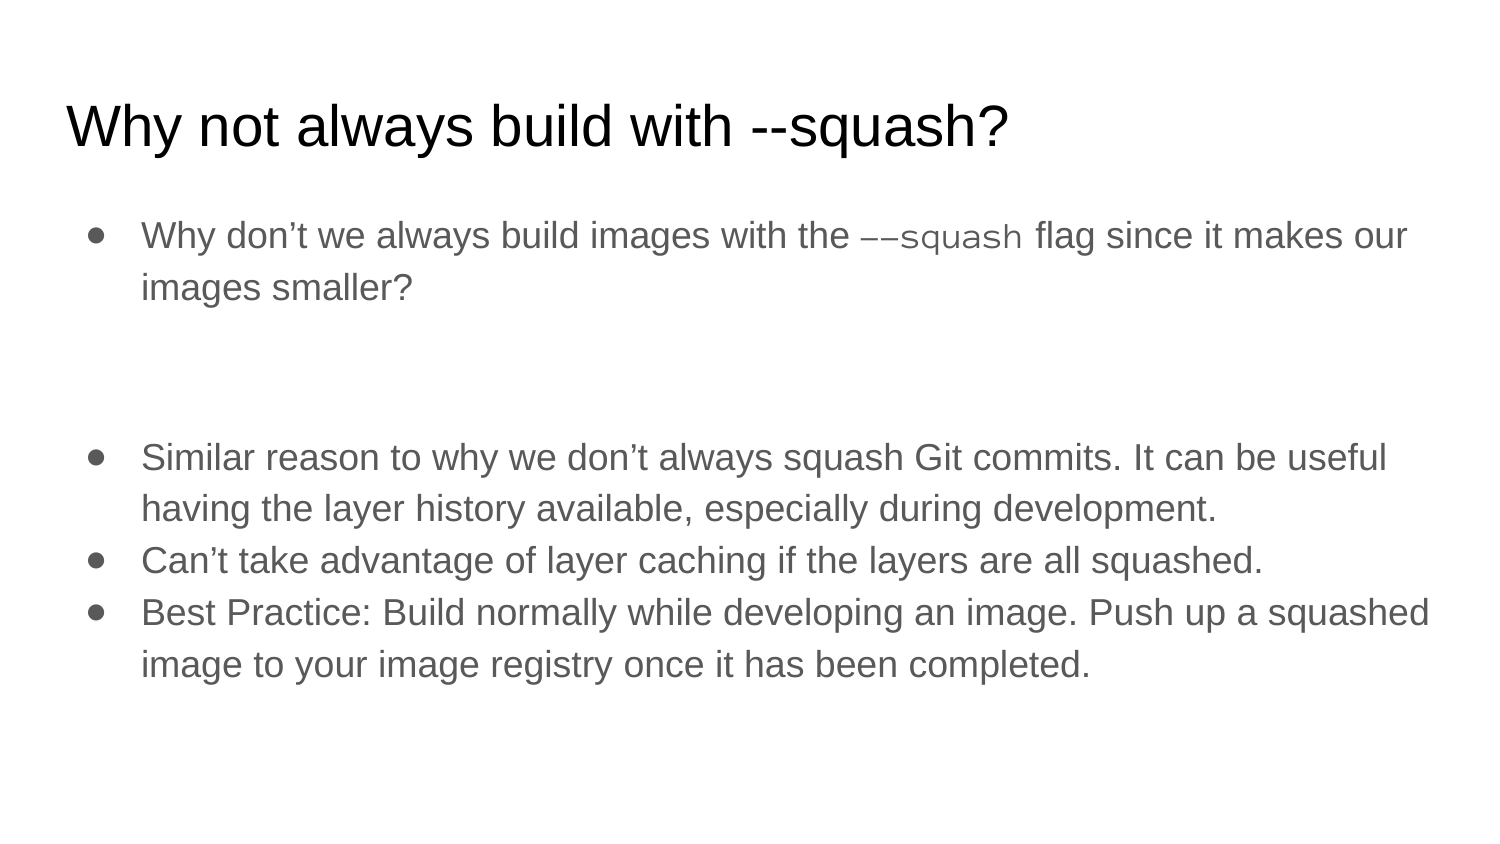

# Why not always build with --squash?
Why don’t we always build images with the --squash flag since it makes our images smaller?

Similar reason to why we don’t always squash Git commits. It can be useful having the layer history available, especially during development.
Can’t take advantage of layer caching if the layers are all squashed.
Best Practice: Build normally while developing an image. Push up a squashed image to your image registry once it has been completed.